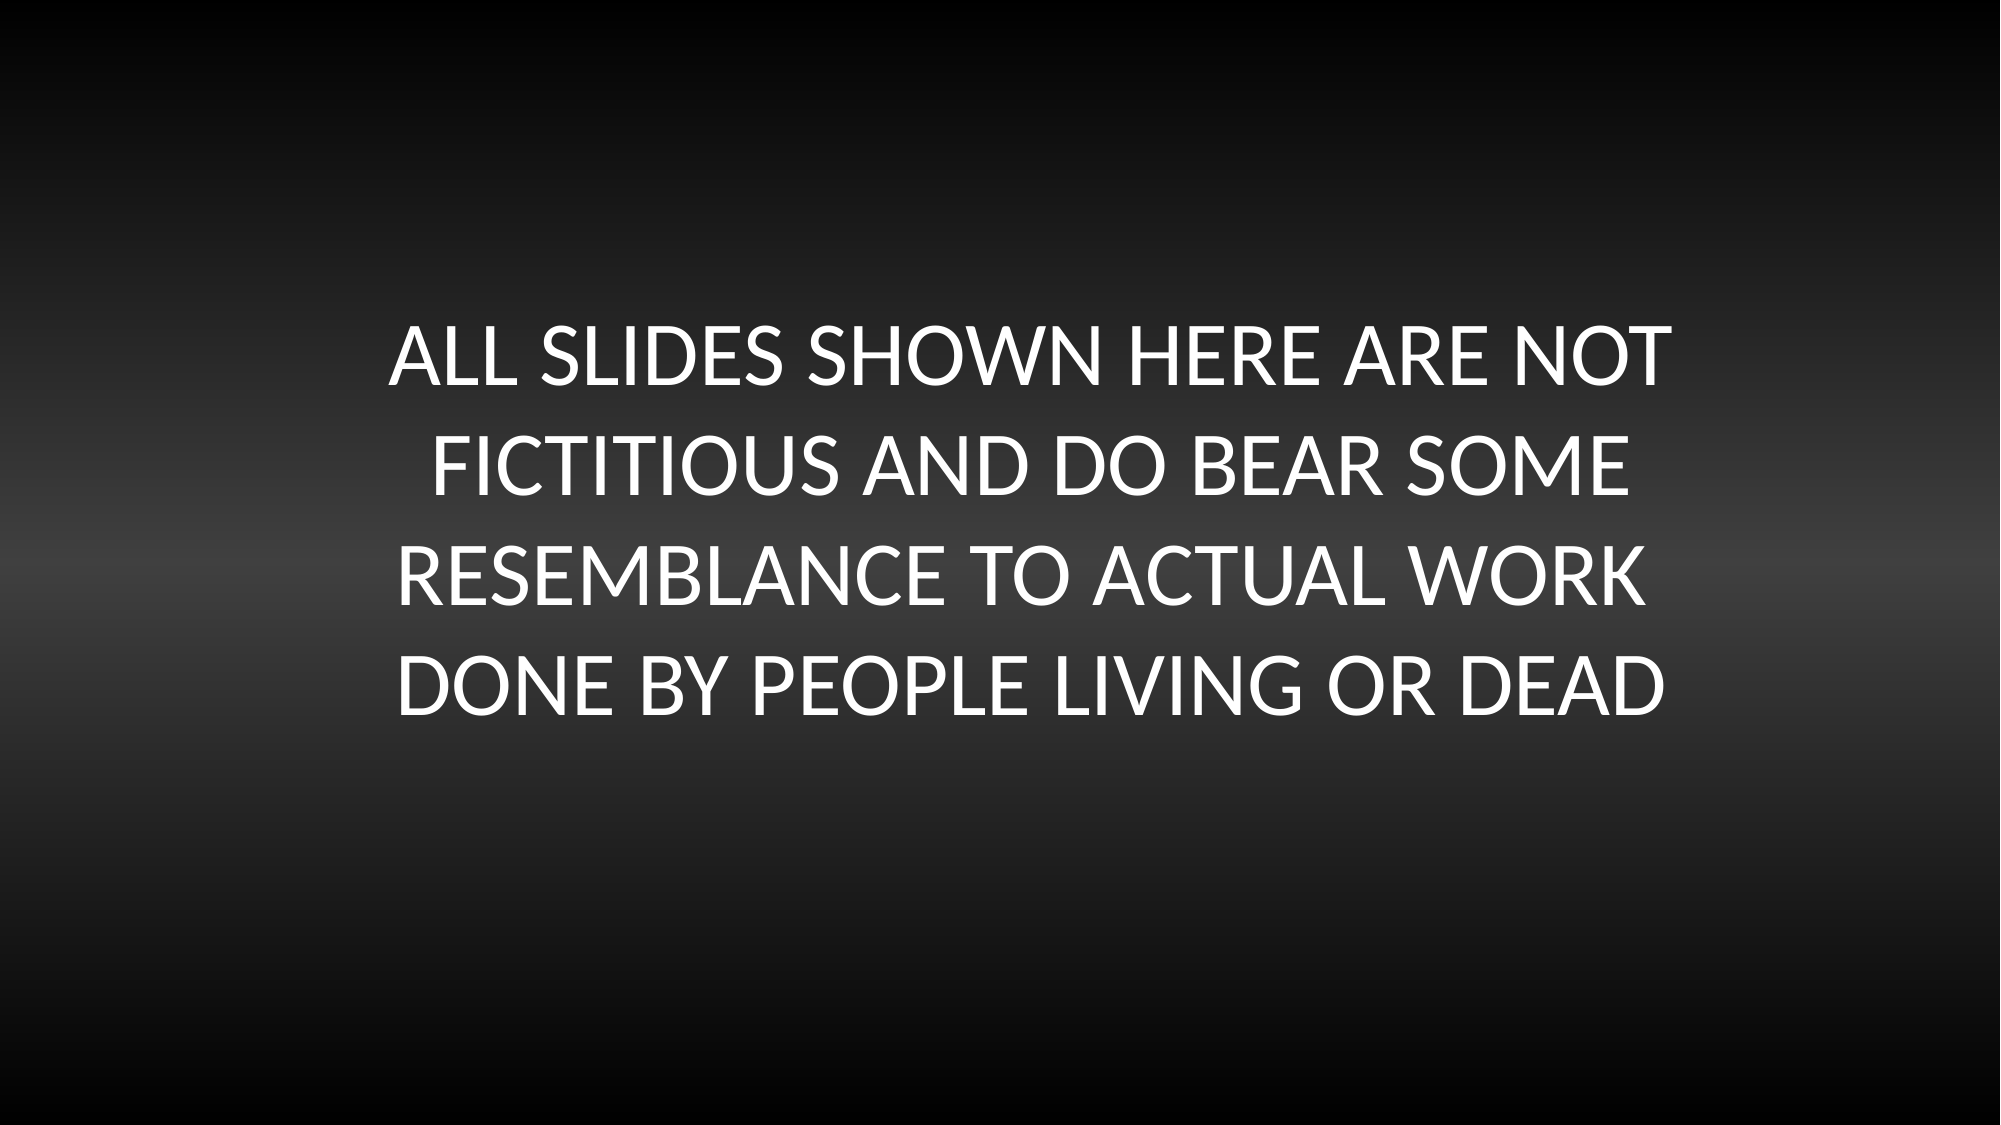

ALL SLIDES SHOWN HERE ARE NOT
 FICTITIOUS AND DO BEAR SOME
RESEMBLANCE TO ACTUAL WORK
DONE BY PEOPLE LIVING OR DEAD